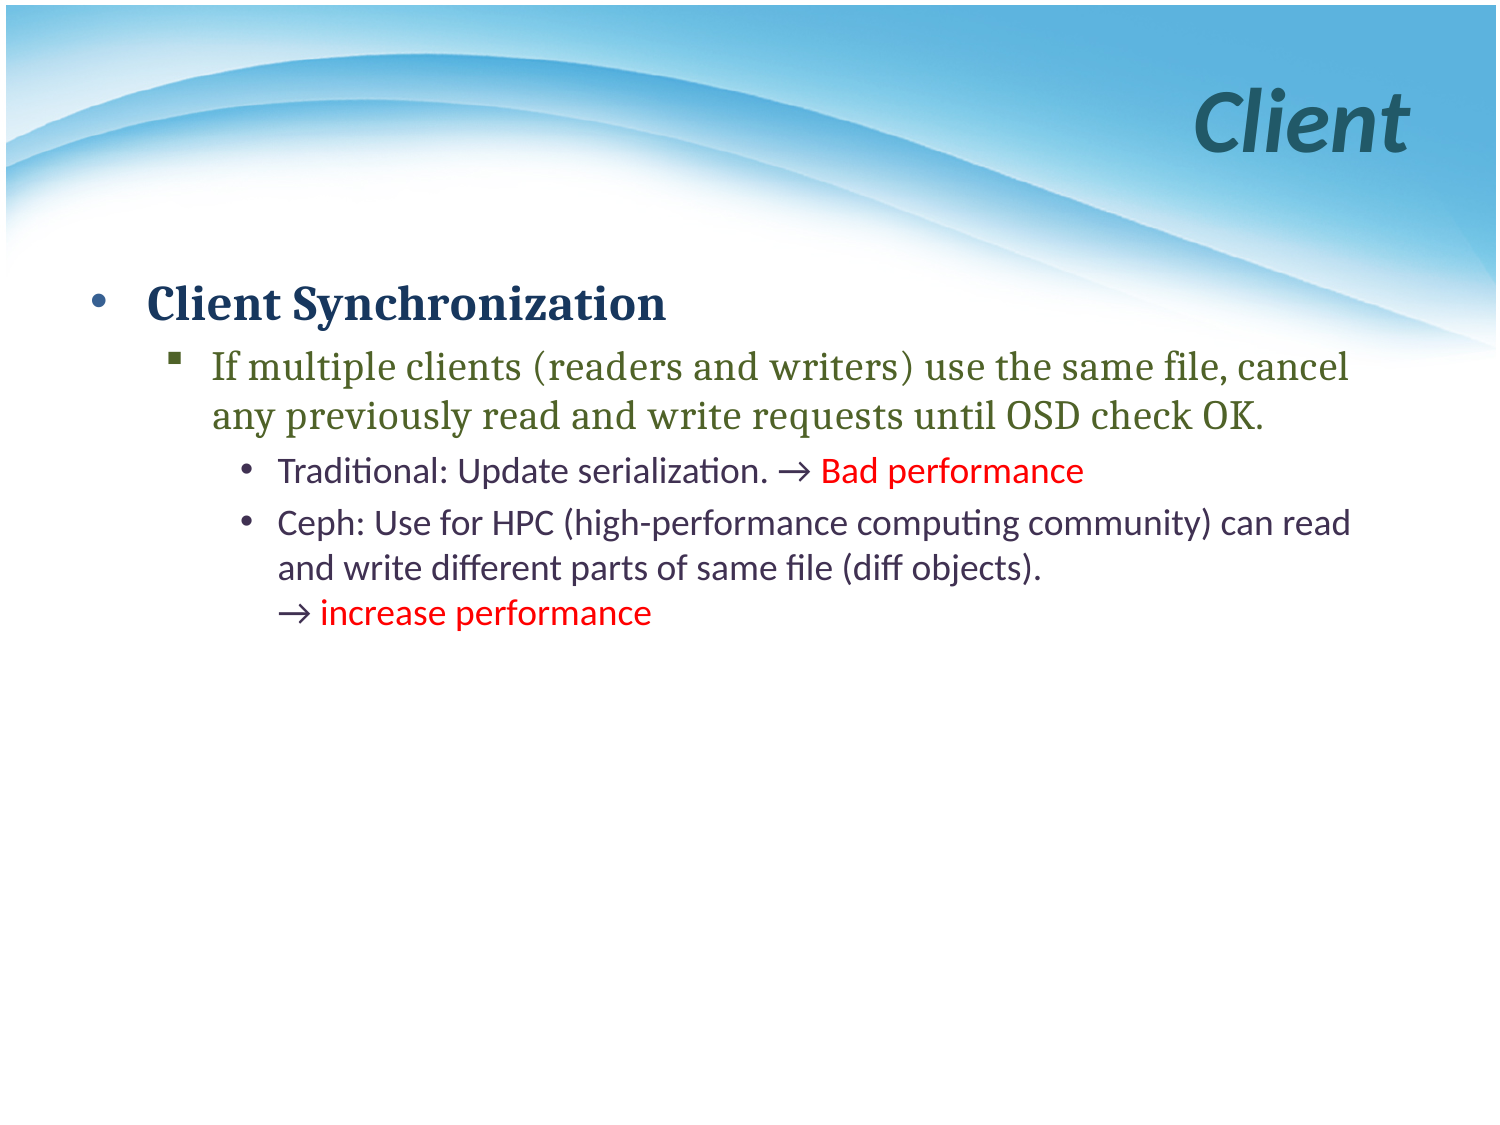

# Client
Client Synchronization
If multiple clients (readers and writers) use the same file, cancel any previously read and write requests until OSD check OK.
Traditional: Update serialization. → Bad performance
Ceph: Use for HPC (high-performance computing community) can read and write different parts of same file (diff objects).
→ increase performance